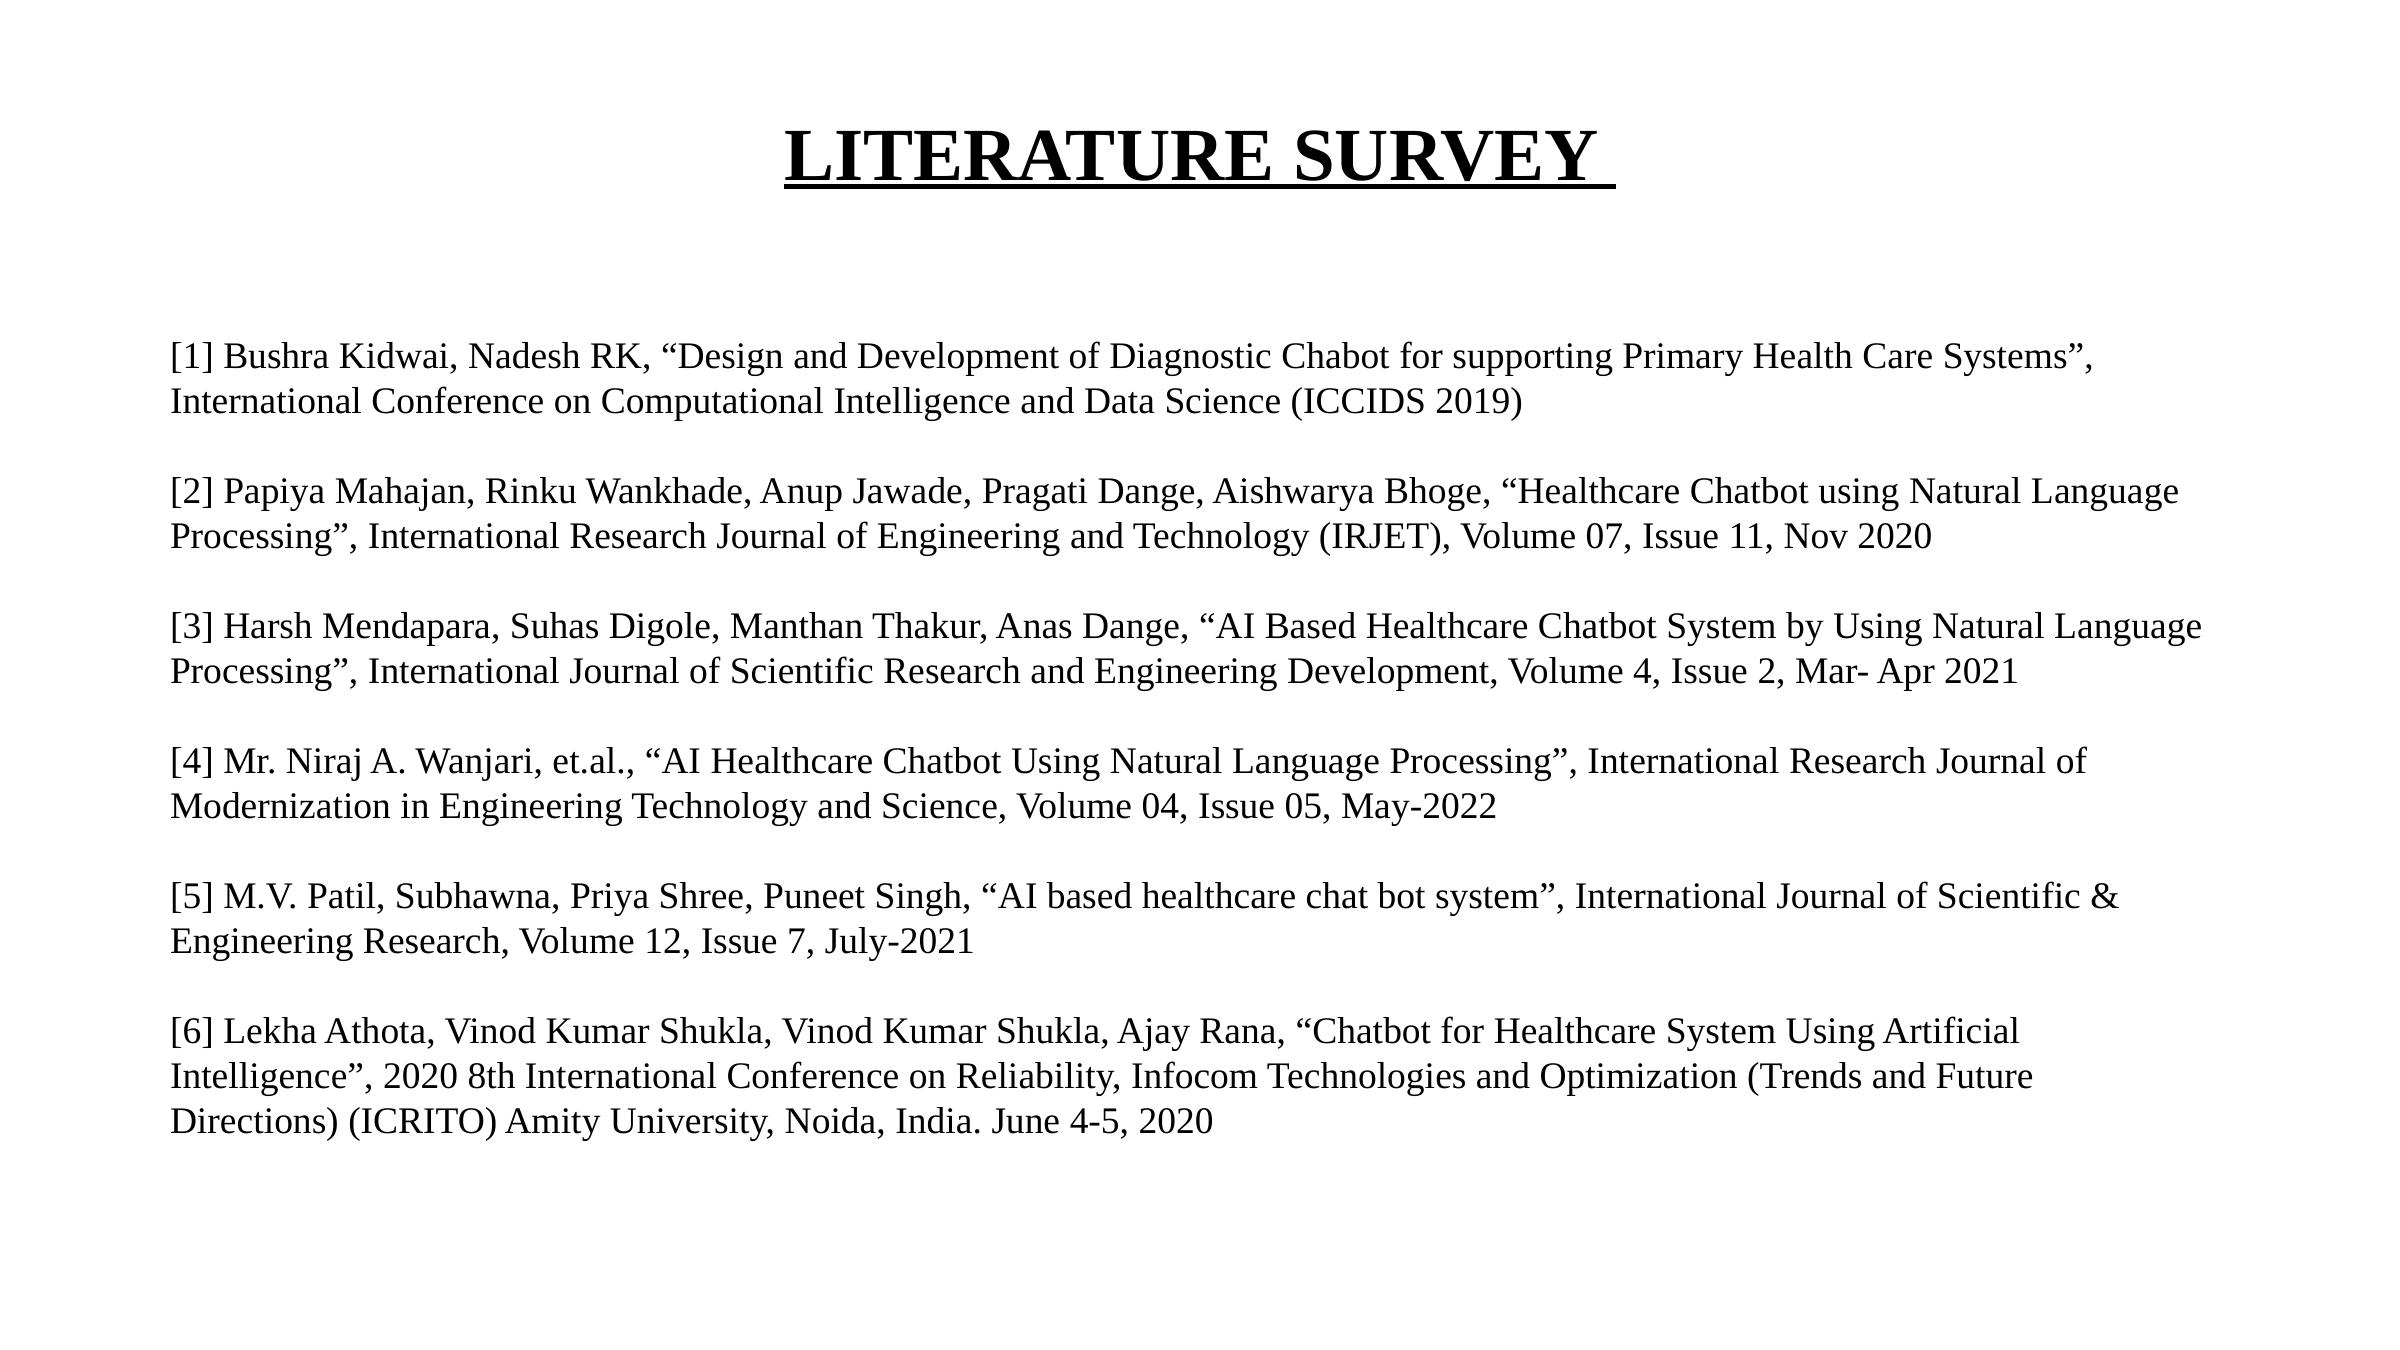

LITERATURE SURVEY

[1] Bushra Kidwai, Nadesh RK, “Design and Development of Diagnostic Chabot for supporting Primary Health Care Systems”, International Conference on Computational Intelligence and Data Science (ICCIDS 2019)

[2] Papiya Mahajan, Rinku Wankhade, Anup Jawade, Pragati Dange, Aishwarya Bhoge, “Healthcare Chatbot using Natural Language Processing”, International Research Journal of Engineering and Technology (IRJET), Volume 07, Issue 11, Nov 2020

[3] Harsh Mendapara, Suhas Digole, Manthan Thakur, Anas Dange, “AI Based Healthcare Chatbot System by Using Natural Language Processing”, International Journal of Scientific Research and Engineering Development, Volume 4, Issue 2, Mar- Apr 2021

[4] Mr. Niraj A. Wanjari, et.al., “AI Healthcare Chatbot Using Natural Language Processing”, International Research Journal of Modernization in Engineering Technology and Science, Volume 04, Issue 05, May-2022

[5] M.V. Patil, Subhawna, Priya Shree, Puneet Singh, “AI based healthcare chat bot system”, International Journal of Scientific & Engineering Research, Volume 12, Issue 7, July-2021

[6] Lekha Athota, Vinod Kumar Shukla, Vinod Kumar Shukla, Ajay Rana, “Chatbot for Healthcare System Using Artificial Intelligence”, 2020 8th International Conference on Reliability, Infocom Technologies and Optimization (Trends and Future Directions) (ICRITO) Amity University, Noida, India. June 4-5, 2020